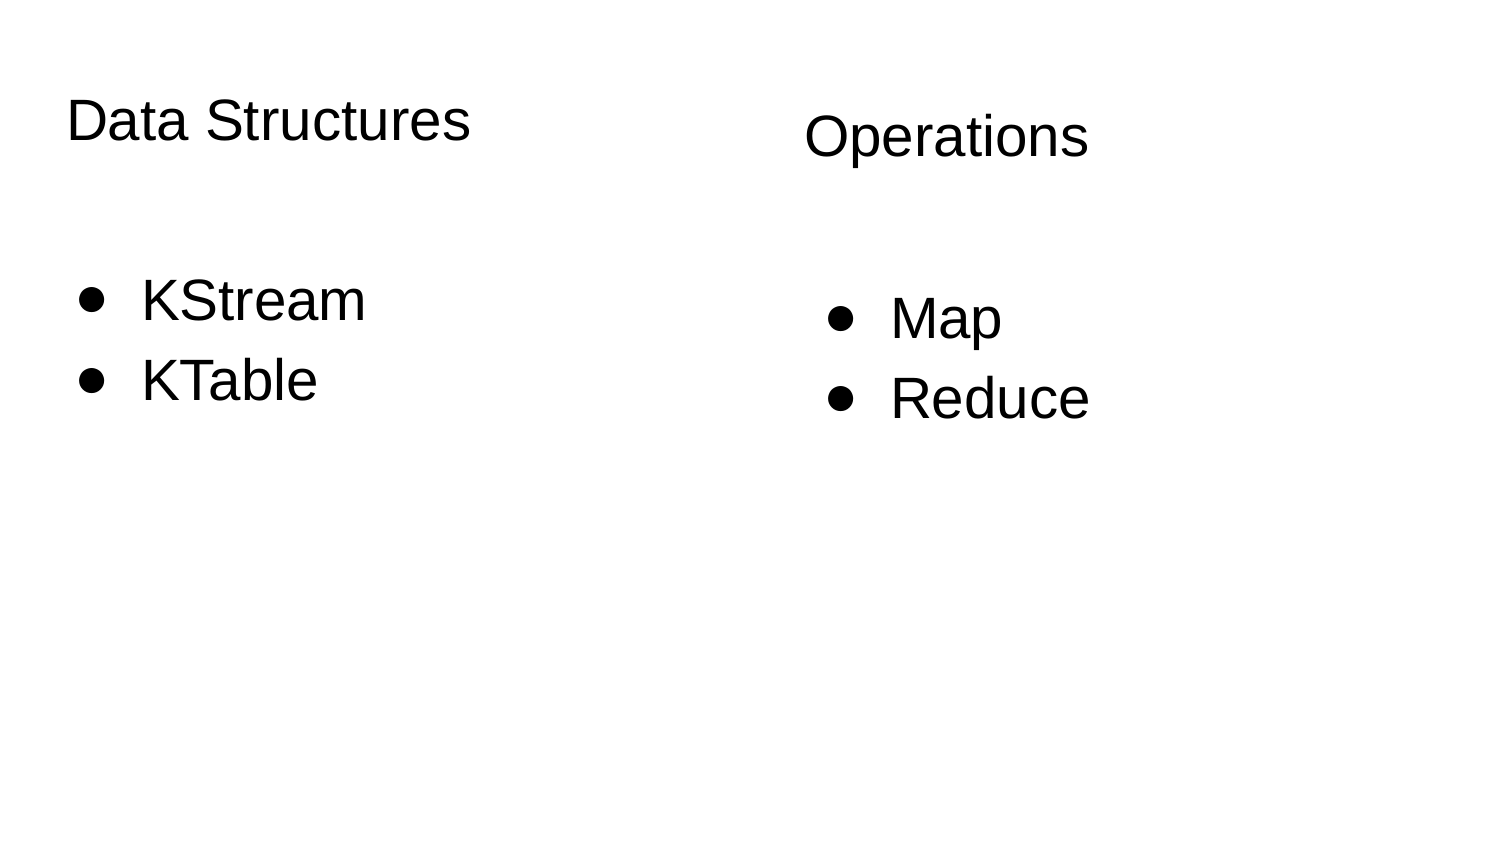

# Data Structures
Operations
KStream
KTable
Map
Reduce